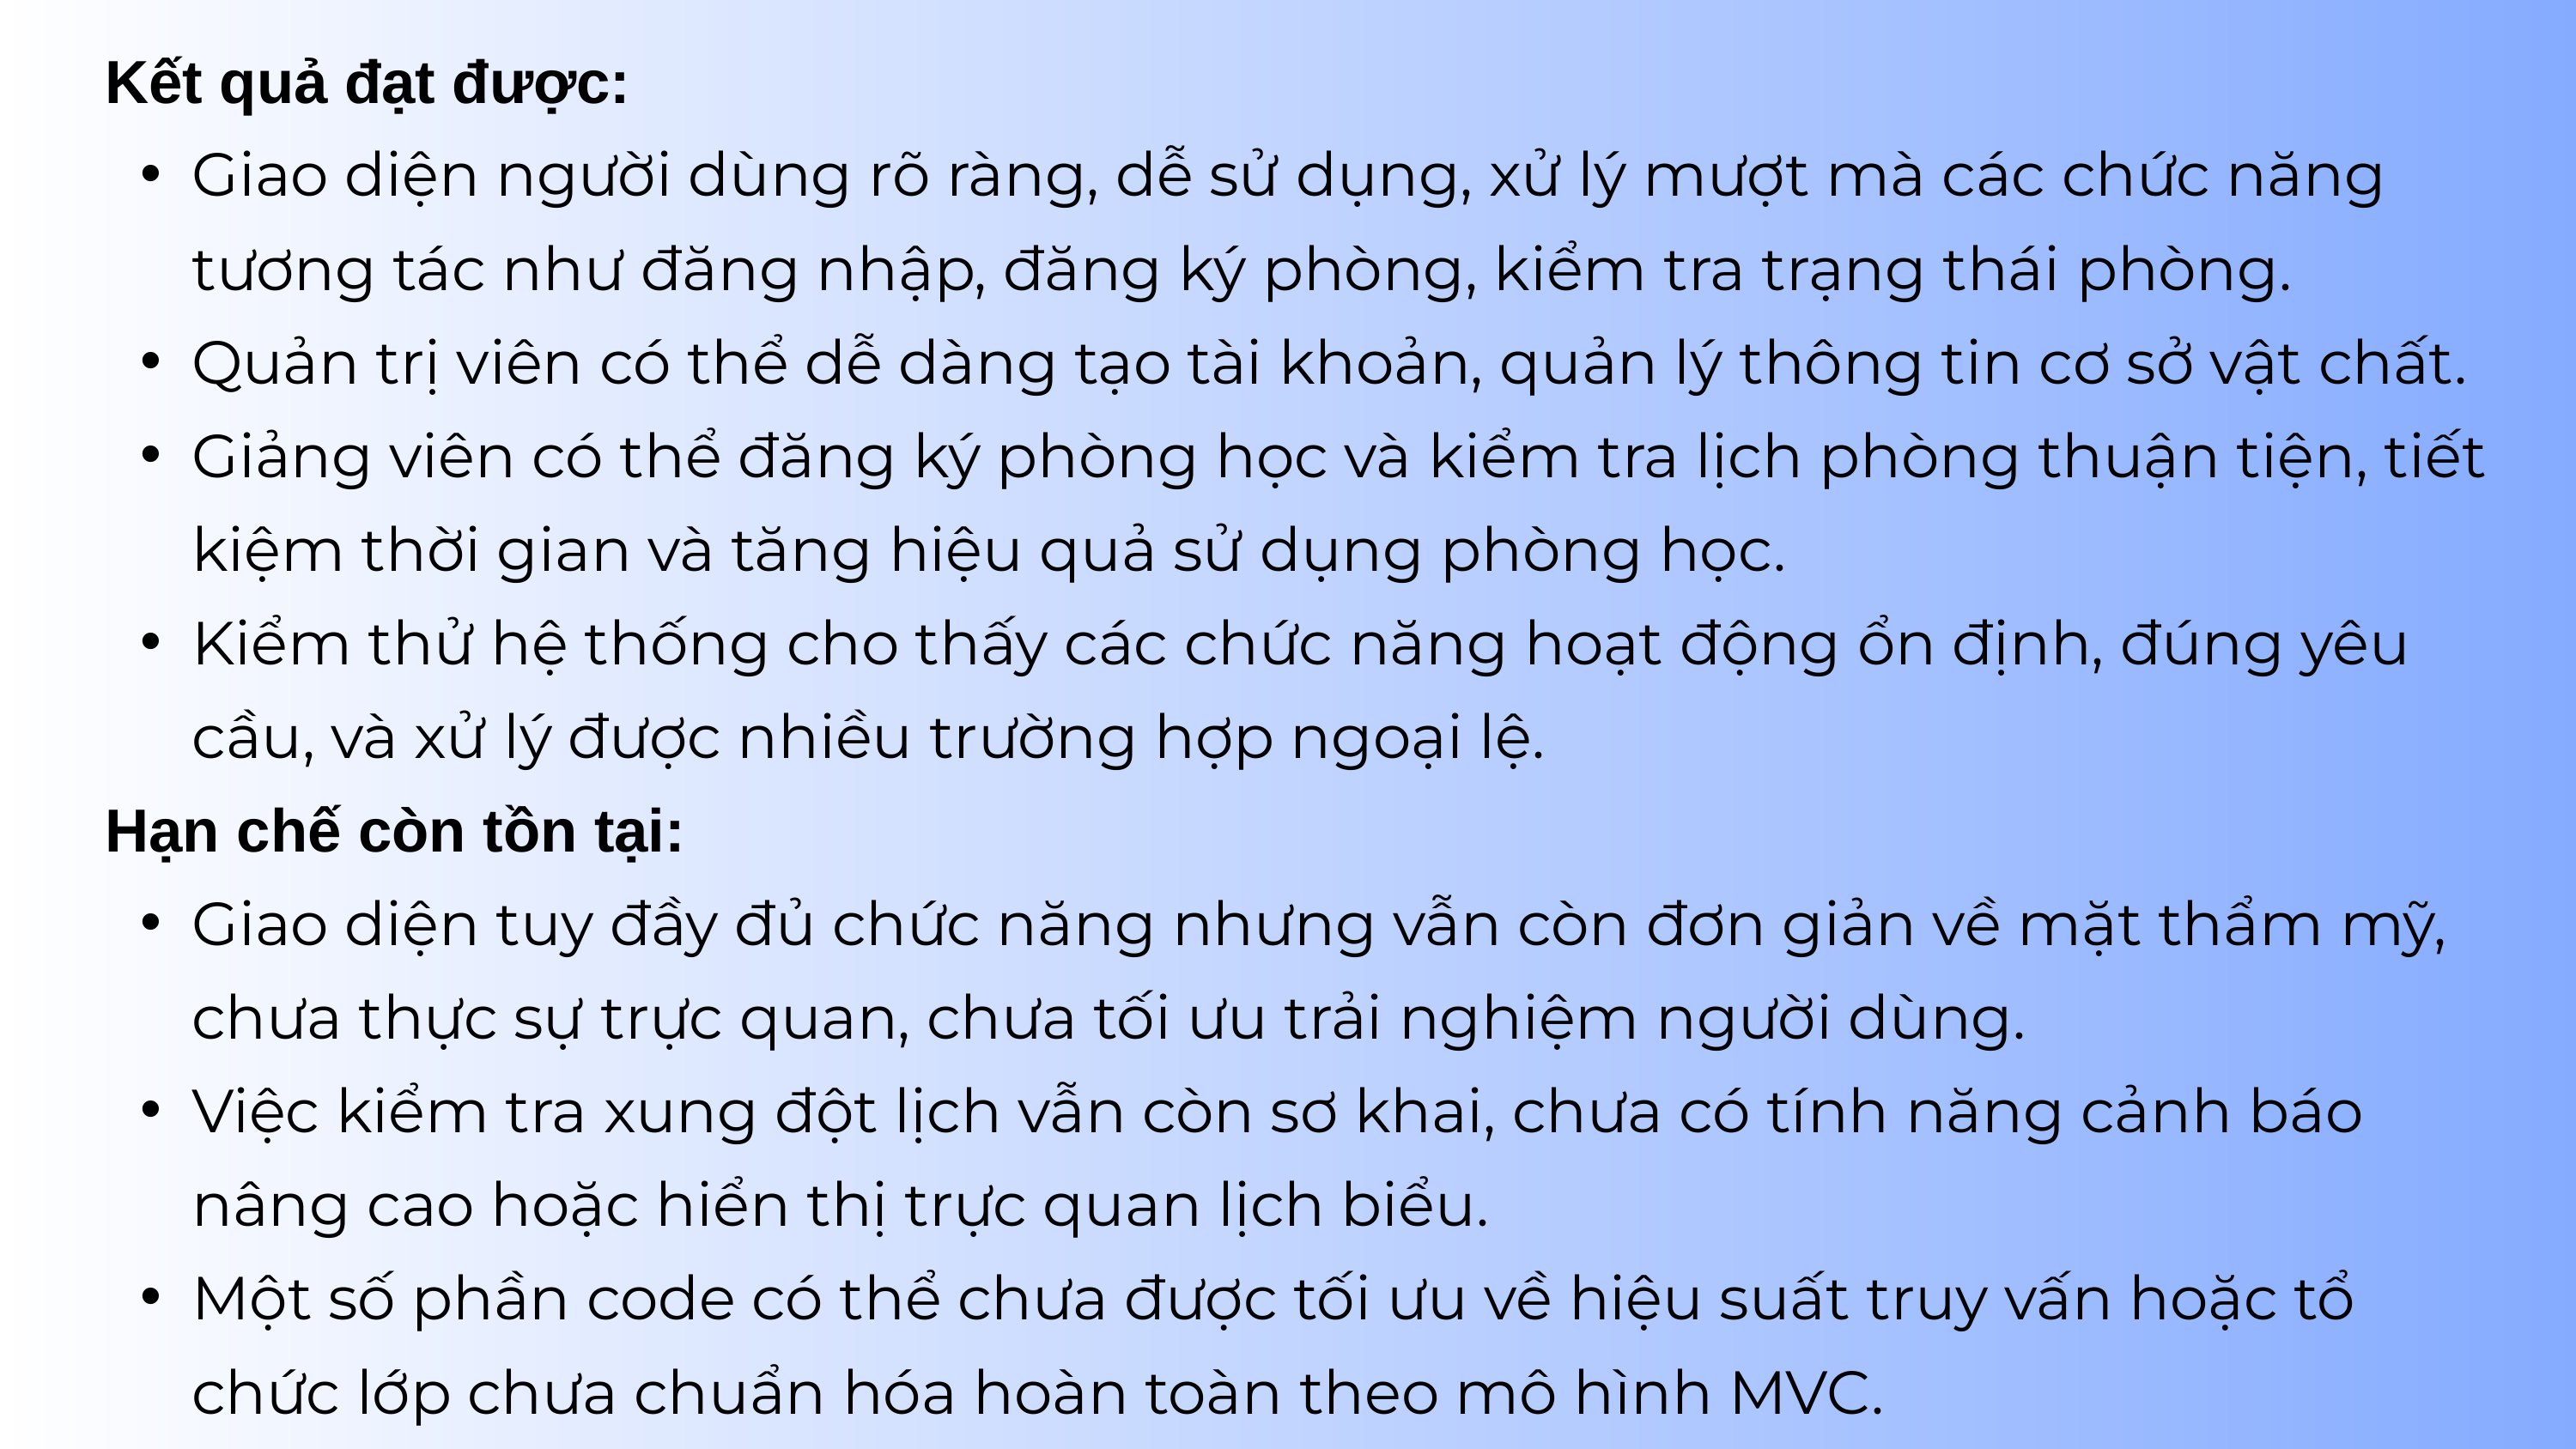

Kết quả đạt được:
Giao diện người dùng rõ ràng, dễ sử dụng, xử lý mượt mà các chức năng tương tác như đăng nhập, đăng ký phòng, kiểm tra trạng thái phòng.
Quản trị viên có thể dễ dàng tạo tài khoản, quản lý thông tin cơ sở vật chất.
Giảng viên có thể đăng ký phòng học và kiểm tra lịch phòng thuận tiện, tiết kiệm thời gian và tăng hiệu quả sử dụng phòng học.
Kiểm thử hệ thống cho thấy các chức năng hoạt động ổn định, đúng yêu cầu, và xử lý được nhiều trường hợp ngoại lệ.
 Hạn chế còn tồn tại:
Giao diện tuy đầy đủ chức năng nhưng vẫn còn đơn giản về mặt thẩm mỹ, chưa thực sự trực quan, chưa tối ưu trải nghiệm người dùng.
Việc kiểm tra xung đột lịch vẫn còn sơ khai, chưa có tính năng cảnh báo nâng cao hoặc hiển thị trực quan lịch biểu.
Một số phần code có thể chưa được tối ưu về hiệu suất truy vấn hoặc tổ chức lớp chưa chuẩn hóa hoàn toàn theo mô hình MVC.